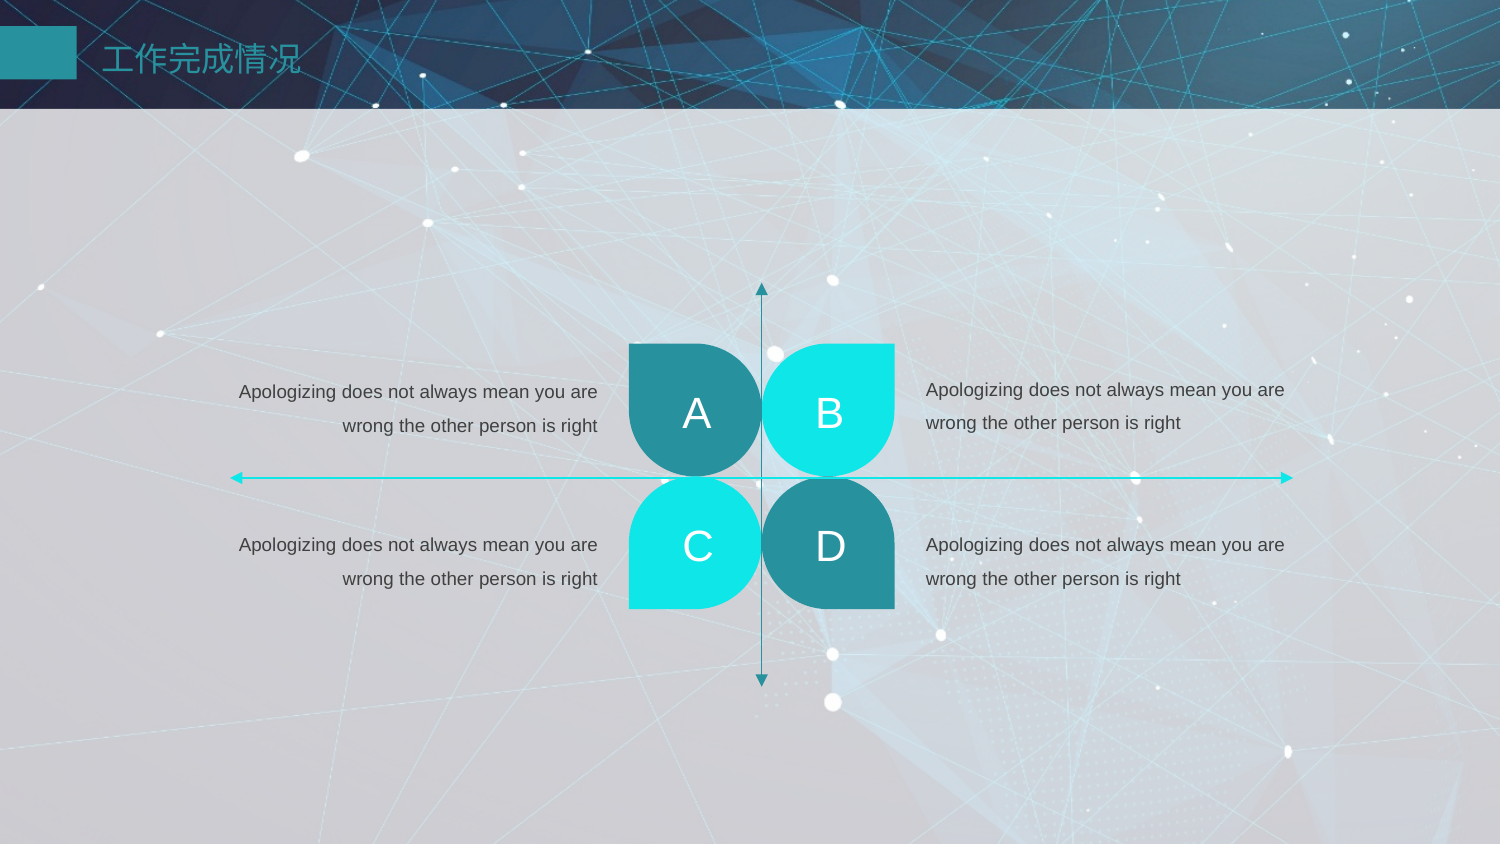

A

B
Apologizing does not always mean you are wrong the other person is right
Apologizing does not always mean you are wrong the other person is right

C

D
Apologizing does not always mean you are wrong the other person is right
Apologizing does not always mean you are wrong the other person is right